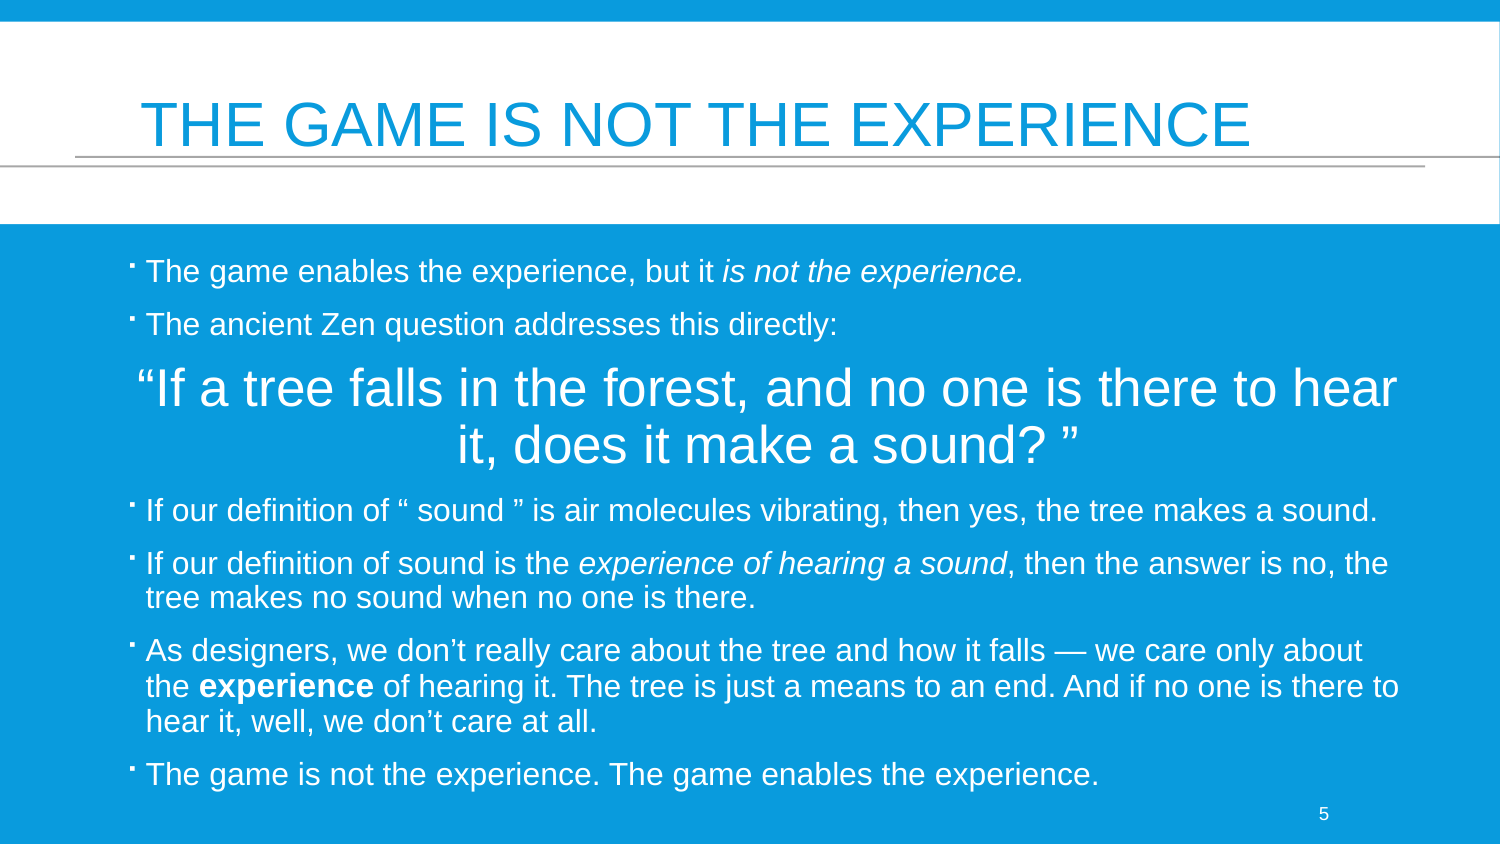

# The game is not the experience
The game enables the experience, but it is not the experience.
The ancient Zen question addresses this directly:
“If a tree falls in the forest, and no one is there to hear it, does it make a sound? ”
If our definition of “ sound ” is air molecules vibrating, then yes, the tree makes a sound.
If our definition of sound is the experience of hearing a sound, then the answer is no, the tree makes no sound when no one is there.
As designers, we don’t really care about the tree and how it falls — we care only about the experience of hearing it. The tree is just a means to an end. And if no one is there to hear it, well, we don’t care at all.
The game is not the experience. The game enables the experience.
5